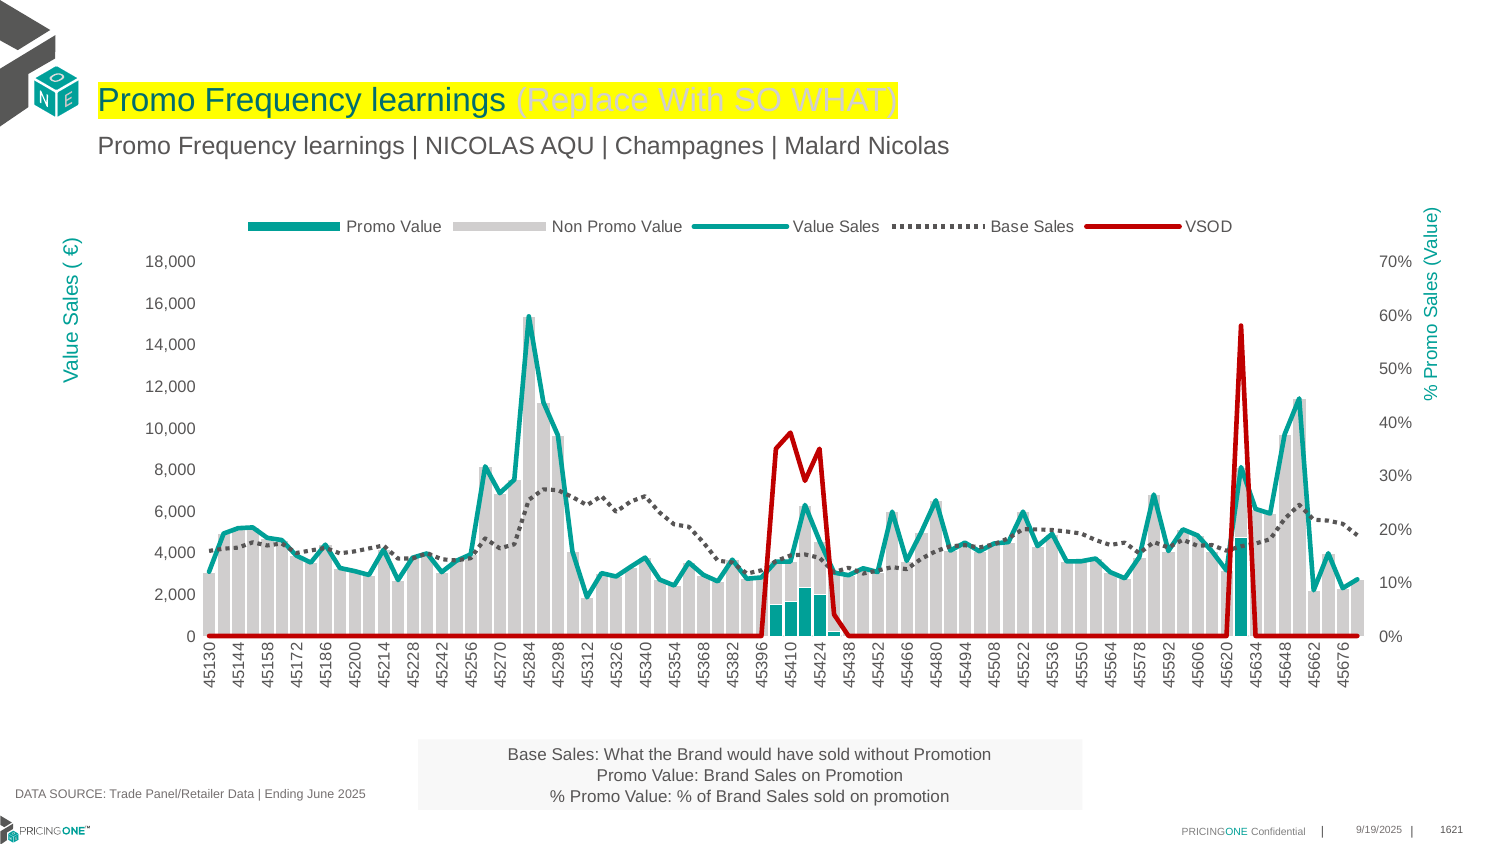

# Promo Frequency learnings (Replace With SO WHAT)
Promo Frequency learnings | NICOLAS AQU | Champagnes | Malard Nicolas

### Chart

| Category | Promo Value | Non Promo Value | Value Sales | Base Sales | VSOD |
|---|---|---|---|---|---|
| 45130.0 | 0.0 | 3082.0 | 3082.0 | 4083.0 | 0.0 |
| 45137.0 | 0.0 | 4921.0 | 4921.0 | 4192.0 | 0.0 |
| 45144.0 | 0.0 | 5176.0 | 5176.0 | 4242.0 | 0.0 |
| 45151.0 | 0.0 | 5214.0 | 5214.0 | 4500.0 | 0.0 |
| 45158.0 | 0.0 | 4714.0 | 4714.0 | 4346.0 | 0.0 |
| 45165.0 | 0.0 | 4607.0 | 4607.0 | 4442.0 | 0.0 |
| 45172.0 | 0.0 | 3864.0 | 3864.0 | 3984.0 | 0.0 |
| 45179.0 | 0.0 | 3526.0 | 3526.0 | 4106.0 | 0.0 |
| 45186.0 | 0.0 | 4386.0 | 4386.0 | 4228.0 | 0.0 |
| 45193.0 | 0.0 | 3264.0 | 3264.0 | 3967.0 | 0.0 |
| 45200.0 | 0.0 | 3118.0 | 3118.0 | 4063.0 | 0.0 |
| 45207.0 | 0.0 | 2929.0 | 2929.0 | 4203.0 | 0.0 |
| 45214.0 | 0.0 | 4143.0 | 4143.0 | 4344.0 | 0.0 |
| 45221.0 | 0.0 | 2686.0 | 2686.0 | 3716.0 | 0.0 |
| 45228.0 | 0.0 | 3758.0 | 3758.0 | 3721.0 | 0.0 |
| 45235.0 | 0.0 | 3964.0 | 3964.0 | 3979.0 | 0.0 |
| 45242.0 | 0.0 | 3068.0 | 3068.0 | 3685.0 | 0.0 |
| 45249.0 | 0.0 | 3605.0 | 3605.0 | 3627.0 | 0.0 |
| 45256.0 | 0.0 | 3920.0 | 3920.0 | 3734.0 | 0.0 |
| 45263.0 | 0.0 | 8151.0 | 8151.0 | 4686.0 | 0.0 |
| 45270.0 | 0.0 | 6860.0 | 6860.0 | 4209.0 | 0.0 |
| 45277.0 | 0.0 | 7514.0 | 7514.0 | 4402.0 | 0.0 |
| 45284.0 | 0.0 | 15357.0 | 15357.0 | 6541.0 | 0.0 |
| 45291.0 | 0.0 | 11233.0 | 11233.0 | 7045.0 | 0.0 |
| 45298.0 | 0.0 | 9644.0 | 9644.0 | 7004.0 | 0.0 |
| 45305.0 | 0.0 | 4060.0 | 4060.0 | 6672.0 | 0.0 |
| 45312.0 | 0.0 | 1860.0 | 1860.0 | 6284.0 | 0.0 |
| 45319.0 | 0.0 | 3017.0 | 3017.0 | 6723.0 | 0.0 |
| 45326.0 | 0.0 | 2857.0 | 2857.0 | 5965.0 | 0.0 |
| 45333.0 | 0.0 | 3319.0 | 3319.0 | 6454.0 | 0.0 |
| 45340.0 | 0.0 | 3763.0 | 3763.0 | 6714.0 | 0.0 |
| 45347.0 | 0.0 | 2706.0 | 2706.0 | 5927.0 | 0.0 |
| 45354.0 | 0.0 | 2425.0 | 2425.0 | 5357.0 | 0.0 |
| 45361.0 | 0.0 | 3535.0 | 3535.0 | 5248.0 | 0.0 |
| 45368.0 | 0.0 | 2938.0 | 2938.0 | 4502.0 | 0.0 |
| 45375.0 | 0.0 | 2620.0 | 2620.0 | 3617.0 | 0.0 |
| 45382.0 | 0.0 | 3663.0 | 3663.0 | 3530.0 | 0.0 |
| 45389.0 | 0.0 | 2747.0 | 2747.0 | 2998.0 | 0.0 |
| 45396.0 | 0.0 | 2810.0 | 2810.0 | 3154.0 | 0.0 |
| 45403.0 | 1526.0 | 2048.0 | 3574.0 | 3593.0 | 0.35 |
| 45410.0 | 1686.0 | 1886.0 | 3572.0 | 3866.0 | 0.38 |
| 45417.0 | 2328.0 | 3963.0 | 6291.0 | 3914.0 | 0.29 |
| 45424.0 | 2004.0 | 2567.0 | 4571.0 | 3754.0 | 0.35 |
| 45431.0 | 206.0 | 2836.0 | 3042.0 | 3066.0 | 0.04 |
| 45438.0 | 0.0 | 2918.0 | 2918.0 | 3277.0 | 0.0 |
| 45445.0 | 0.0 | 3250.0 | 3250.0 | 2997.0 | 0.0 |
| 45452.0 | 0.0 | 3072.0 | 3072.0 | 3139.0 | 0.0 |
| 45459.0 | 0.0 | 5971.0 | 5971.0 | 3307.0 | 0.0 |
| 45466.0 | 0.0 | 3607.0 | 3607.0 | 3208.0 | 0.0 |
| 45473.0 | 0.0 | 4981.0 | 4981.0 | 3706.0 | 0.0 |
| 45480.0 | 0.0 | 6520.0 | 6520.0 | 4074.0 | 0.0 |
| 45487.0 | 0.0 | 4101.0 | 4101.0 | 4308.0 | 0.0 |
| 45494.0 | 0.0 | 4482.0 | 4482.0 | 4360.0 | 0.0 |
| 45501.0 | 0.0 | 4066.0 | 4066.0 | 4251.0 | 0.0 |
| 45508.0 | 0.0 | 4438.0 | 4438.0 | 4400.0 | 0.0 |
| 45515.0 | 0.0 | 4509.0 | 4509.0 | 4695.0 | 0.0 |
| 45522.0 | 0.0 | 5974.0 | 5974.0 | 5130.0 | 0.0 |
| 45529.0 | 0.0 | 4318.0 | 4318.0 | 5118.0 | 0.0 |
| 45536.0 | 0.0 | 4906.0 | 4906.0 | 5093.0 | 0.0 |
| 45543.0 | 0.0 | 3582.0 | 3582.0 | 5017.0 | 0.0 |
| 45550.0 | 0.0 | 3587.0 | 3587.0 | 4919.0 | 0.0 |
| 45557.0 | 0.0 | 3719.0 | 3719.0 | 4605.0 | 0.0 |
| 45564.0 | 0.0 | 3066.0 | 3066.0 | 4370.0 | 0.0 |
| 45571.0 | 0.0 | 2771.0 | 2771.0 | 4484.0 | 0.0 |
| 45578.0 | 0.0 | 3785.0 | 3785.0 | 3970.0 | 0.0 |
| 45585.0 | 0.0 | 6794.0 | 6794.0 | 4510.0 | 0.0 |
| 45592.0 | 0.0 | 4079.0 | 4079.0 | 4248.0 | 0.0 |
| 45599.0 | 0.0 | 5119.0 | 5119.0 | 4621.0 | 0.0 |
| 45606.0 | 0.0 | 4830.0 | 4830.0 | 4330.0 | 0.0 |
| 45613.0 | 0.0 | 4069.0 | 4069.0 | 4368.0 | 0.0 |
| 45620.0 | 0.0 | 3141.0 | 3141.0 | 4093.0 | 0.0 |
| 45627.0 | 4722.0 | 3393.0 | 8115.0 | 4309.0 | 0.58 |
| 45634.0 | 0.0 | 6101.0 | 6101.0 | 4437.0 | 0.0 |
| 45641.0 | 0.0 | 5879.0 | 5879.0 | 4650.0 | 0.0 |
| 45648.0 | 0.0 | 9684.0 | 9684.0 | 5623.0 | 0.0 |
| 45655.0 | 0.0 | 11414.0 | 11414.0 | 6300.0 | 0.0 |
| 45662.0 | 0.0 | 2196.0 | 2196.0 | 5586.0 | 0.0 |
| 45669.0 | 0.0 | 3970.0 | 3970.0 | 5541.0 | 0.0 |
| 45676.0 | 0.0 | 2296.0 | 2296.0 | 5388.0 | 0.0 |
| 45683.0 | 0.0 | 2720.0 | 2720.0 | 4836.0 | 0.0 |
% Promo Sales (Value)
Value Sales ( €)
Base Sales: What the Brand would have sold without Promotion
Promo Value: Brand Sales on Promotion
% Promo Value: % of Brand Sales sold on promotion
DATA SOURCE: Trade Panel/Retailer Data | Ending June 2025

9/19/2025
1621